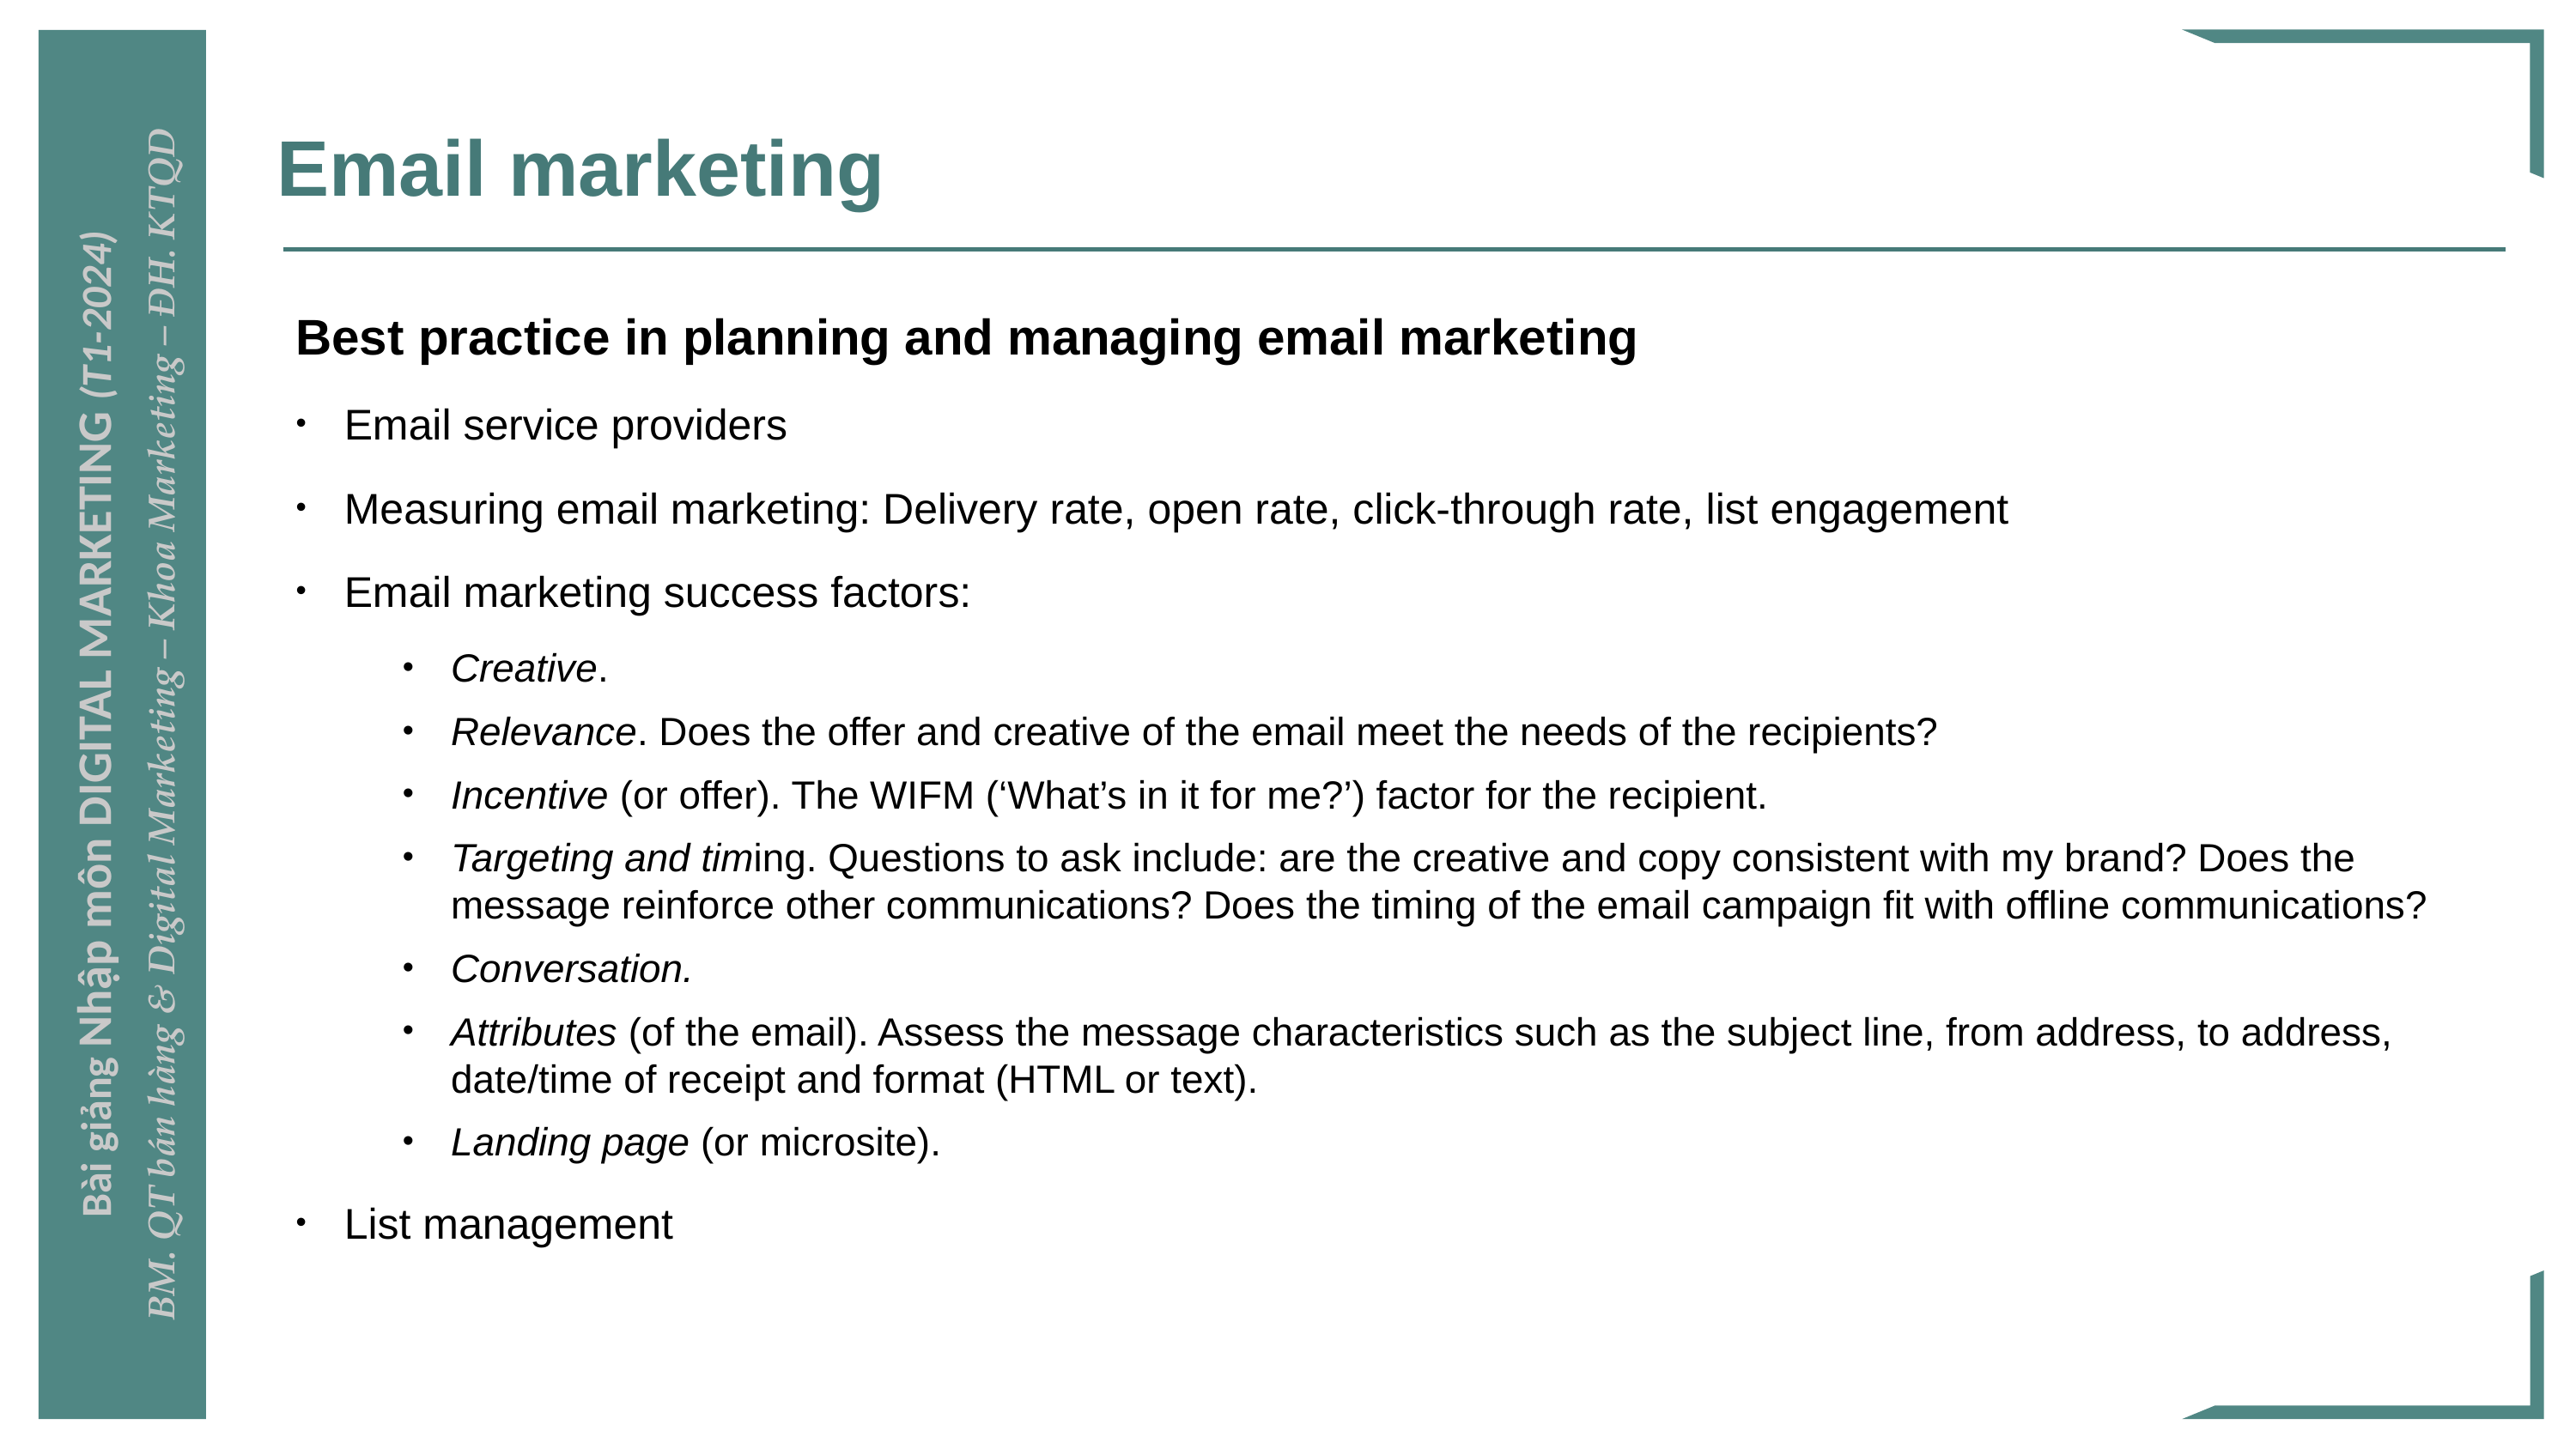

# Email marketing
Best practice in planning and managing email marketing
Email service providers
Measuring email marketing: Delivery rate, open rate, click-through rate, list engagement
Email marketing success factors:
Creative.
Relevance. Does the offer and creative of the email meet the needs of the recipients?
Incentive (or offer). The WIFM (‘What’s in it for me?’) factor for the recipient.
Targeting and timing. Questions to ask include: are the creative and copy consistent with my brand? Does the message reinforce other communications? Does the timing of the email campaign fit with offline communications?
Conversation.
Attributes (of the email). Assess the message characteristics such as the subject line, from address, to address, date/time of receipt and format (HTML or text).
Landing page (or microsite).
List management